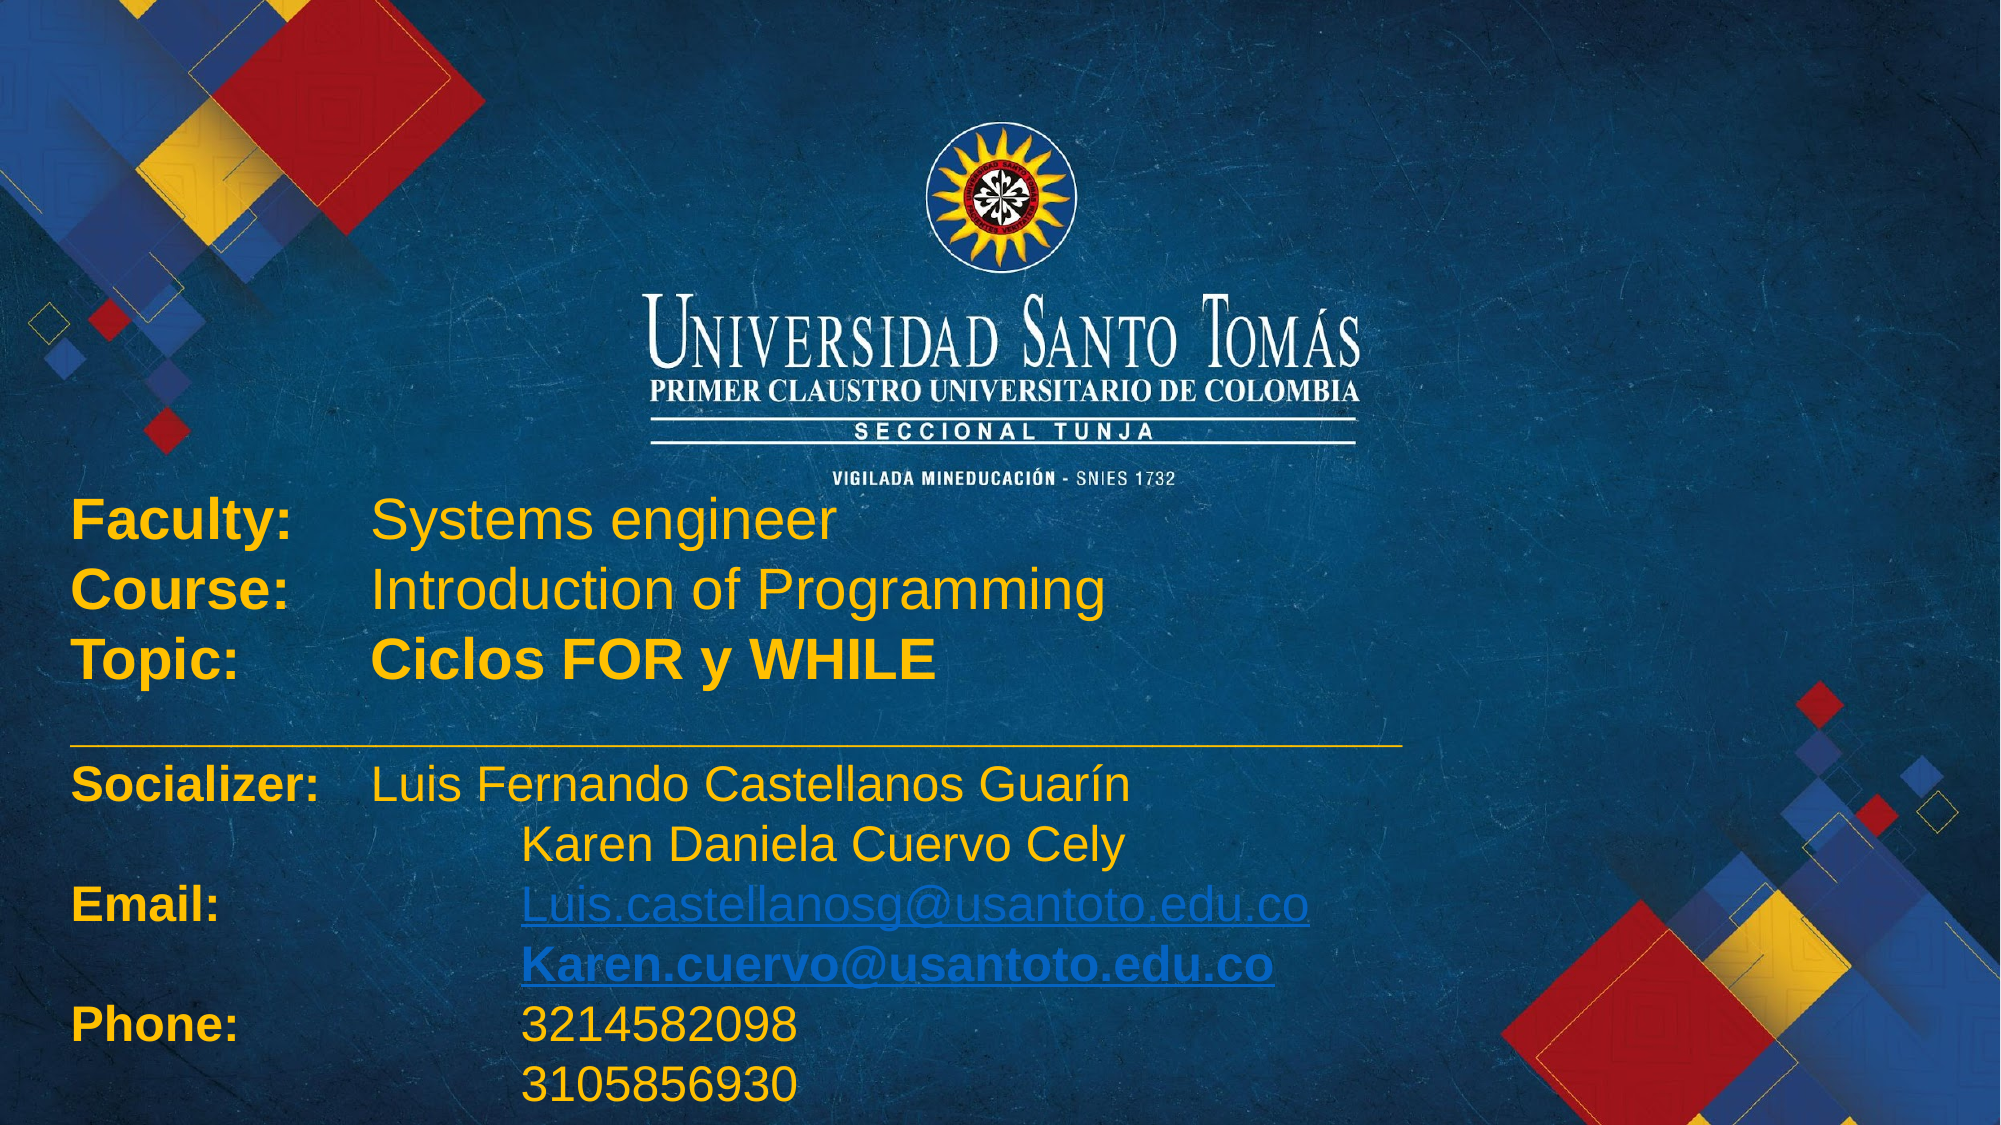

Faculty: 	Systems engineer
Course:	Introduction of Programming
Topic: 	Ciclos FOR y WHILE
________________________________________________
Socializer: 	Luis Fernando Castellanos Guarín
			Karen Daniela Cuervo Cely
Email: 		Luis.castellanosg@usantoto.edu.co
			Karen.cuervo@usantoto.edu.co
Phone:          	3214582098
			3105856930